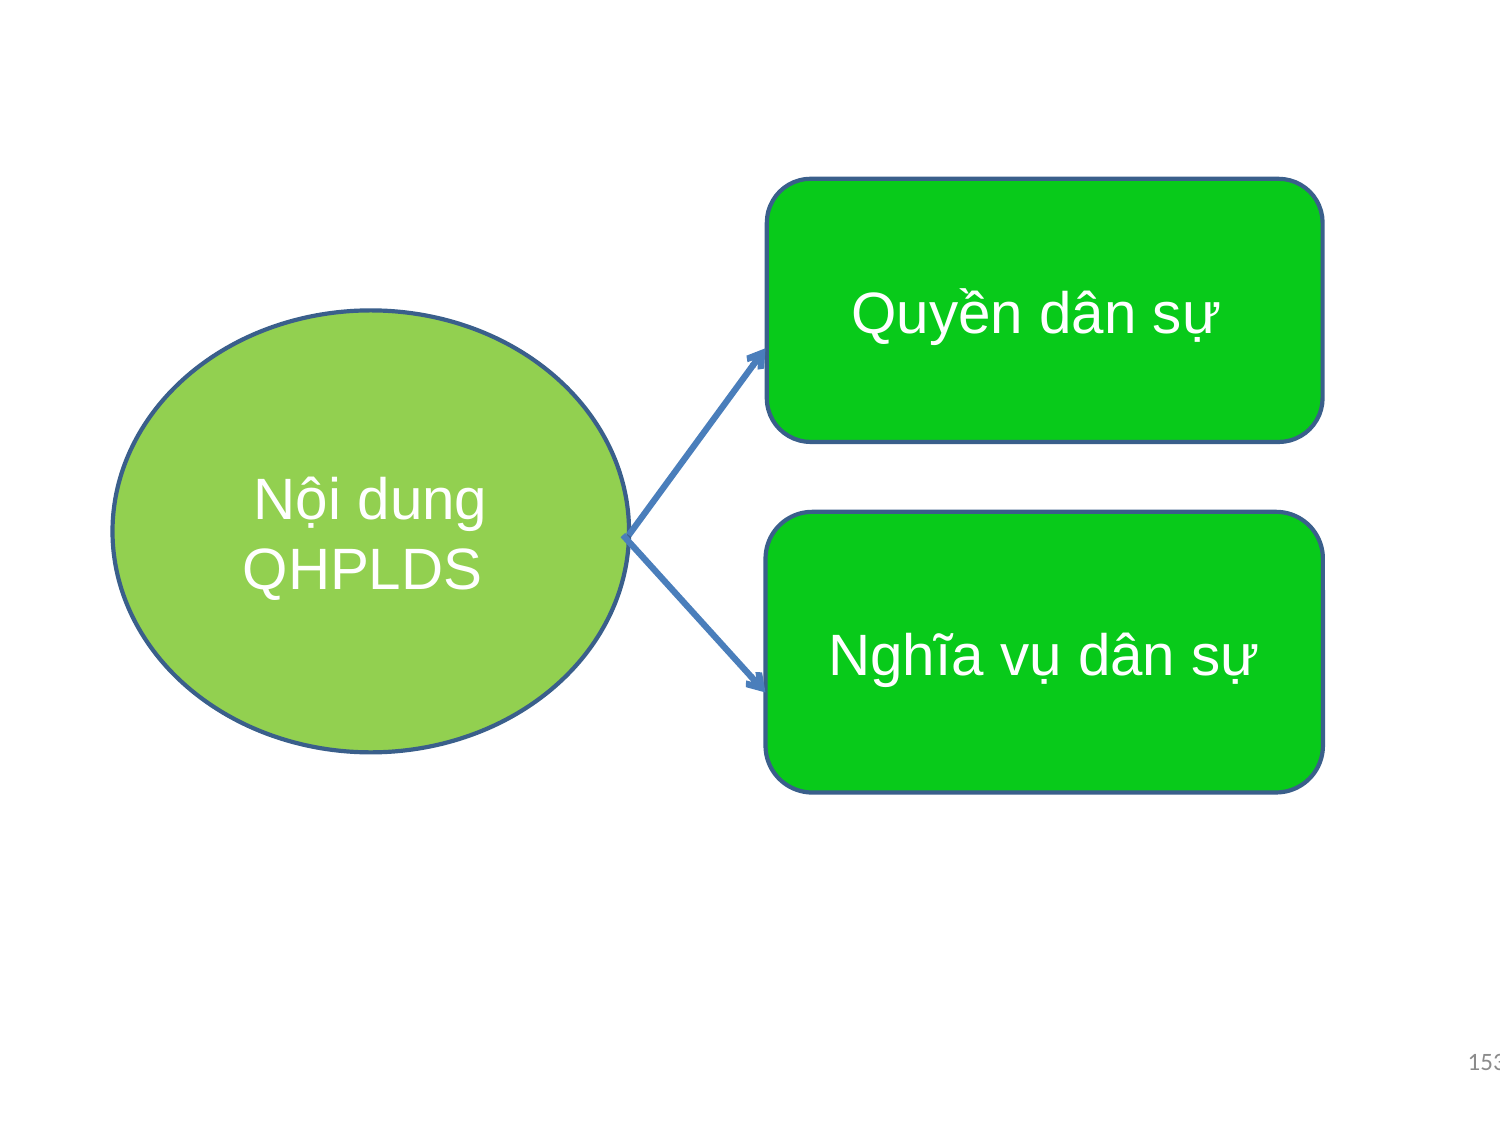

Quyền dân sự
Nội dung QHPLDS
Nghĩa vụ dân sự
153